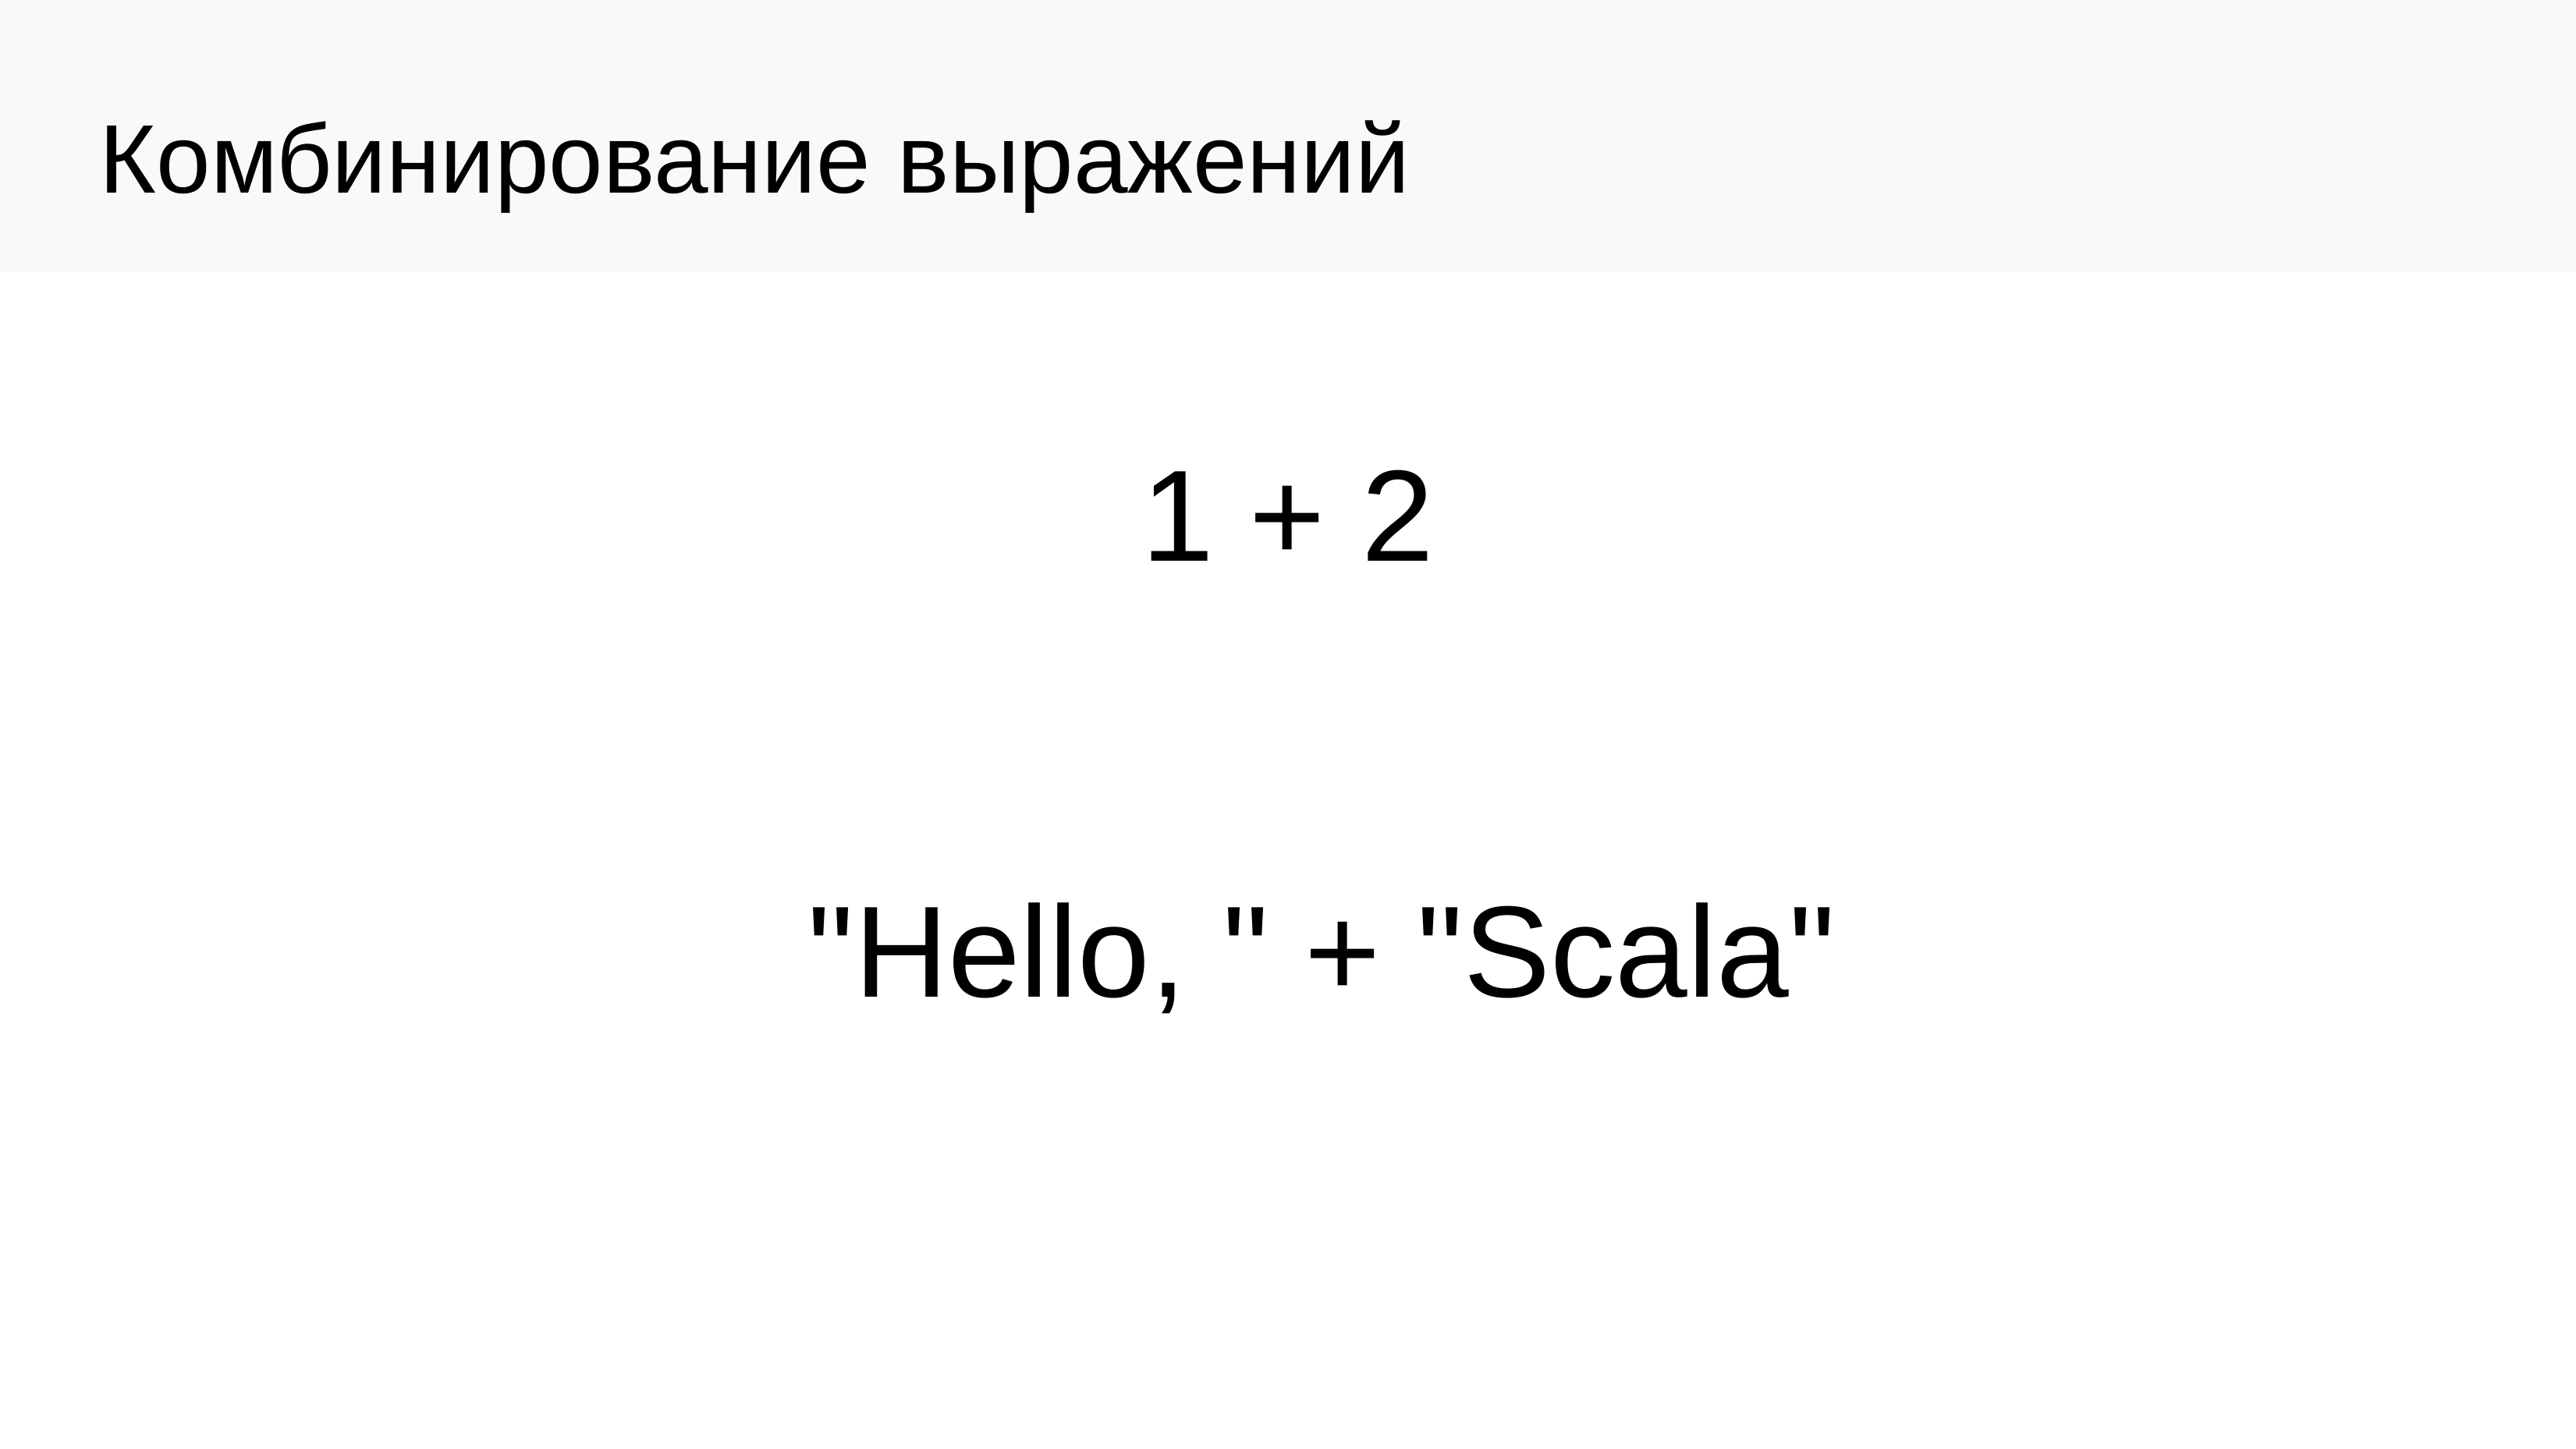

Комбинирование выражений
1 + 2
"Hello, " + "Scala"